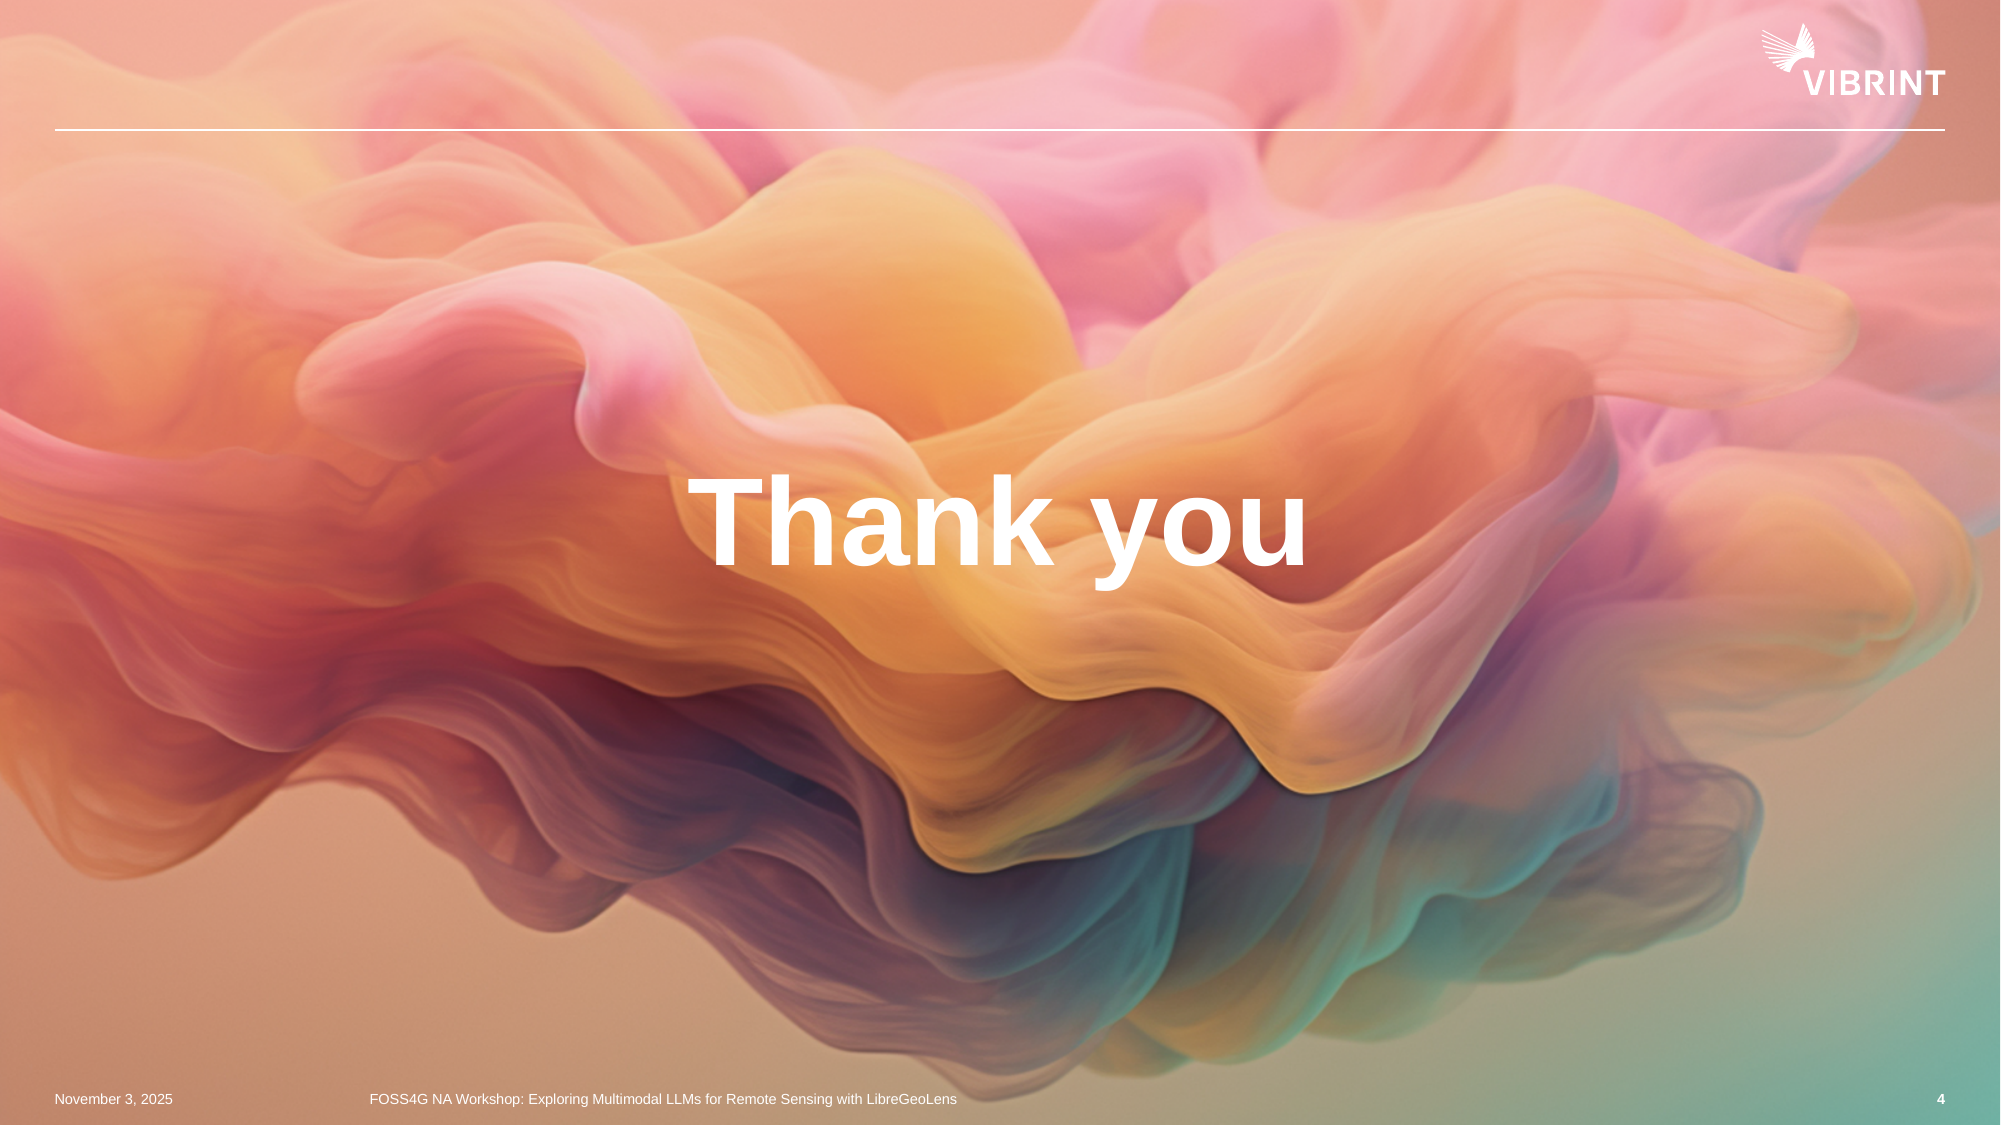

# Thank you
November 3, 2025
FOSS4G NA Workshop: Exploring Multimodal LLMs for Remote Sensing with LibreGeoLens
4